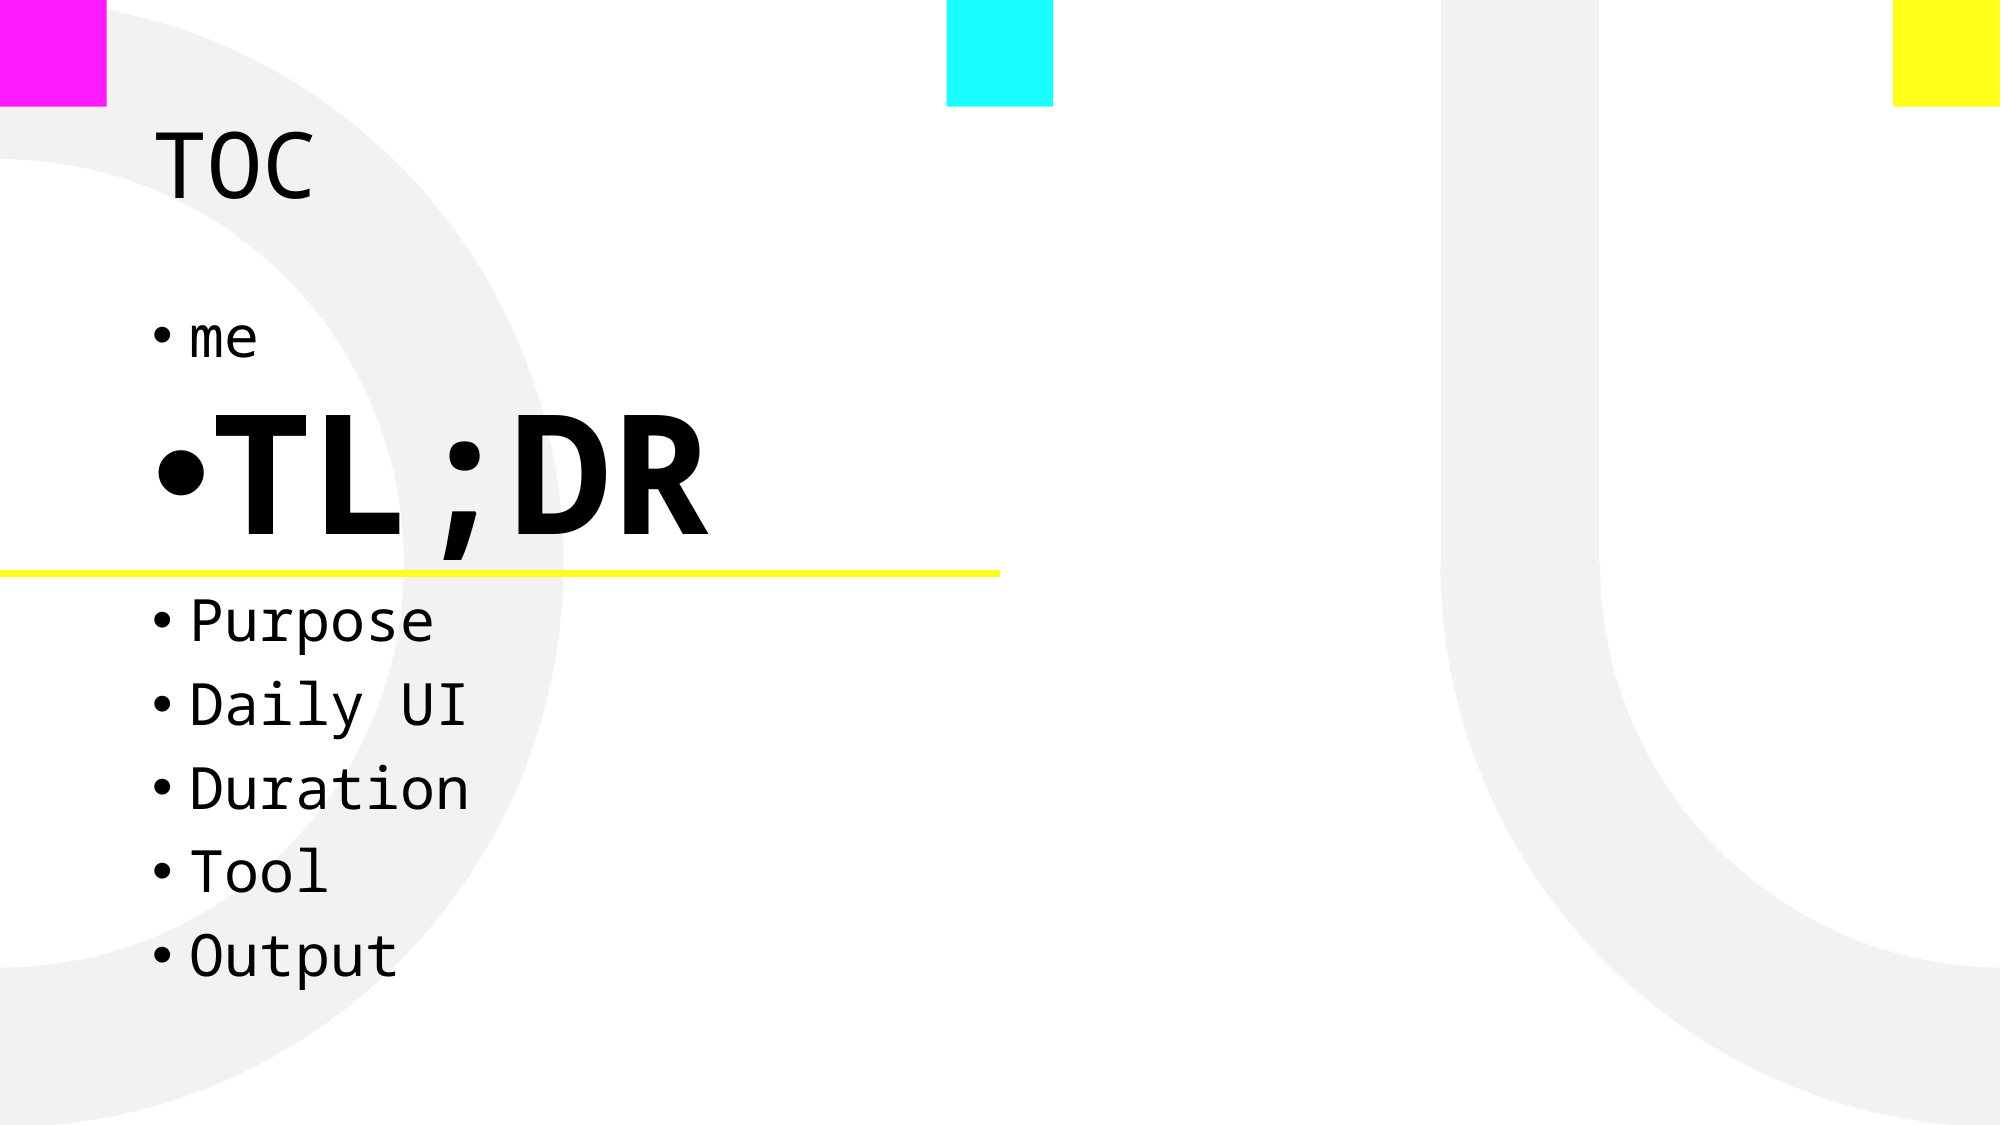

# TOC
me
TL;DR
Purpose
Daily UI
Duration
Tool
Output